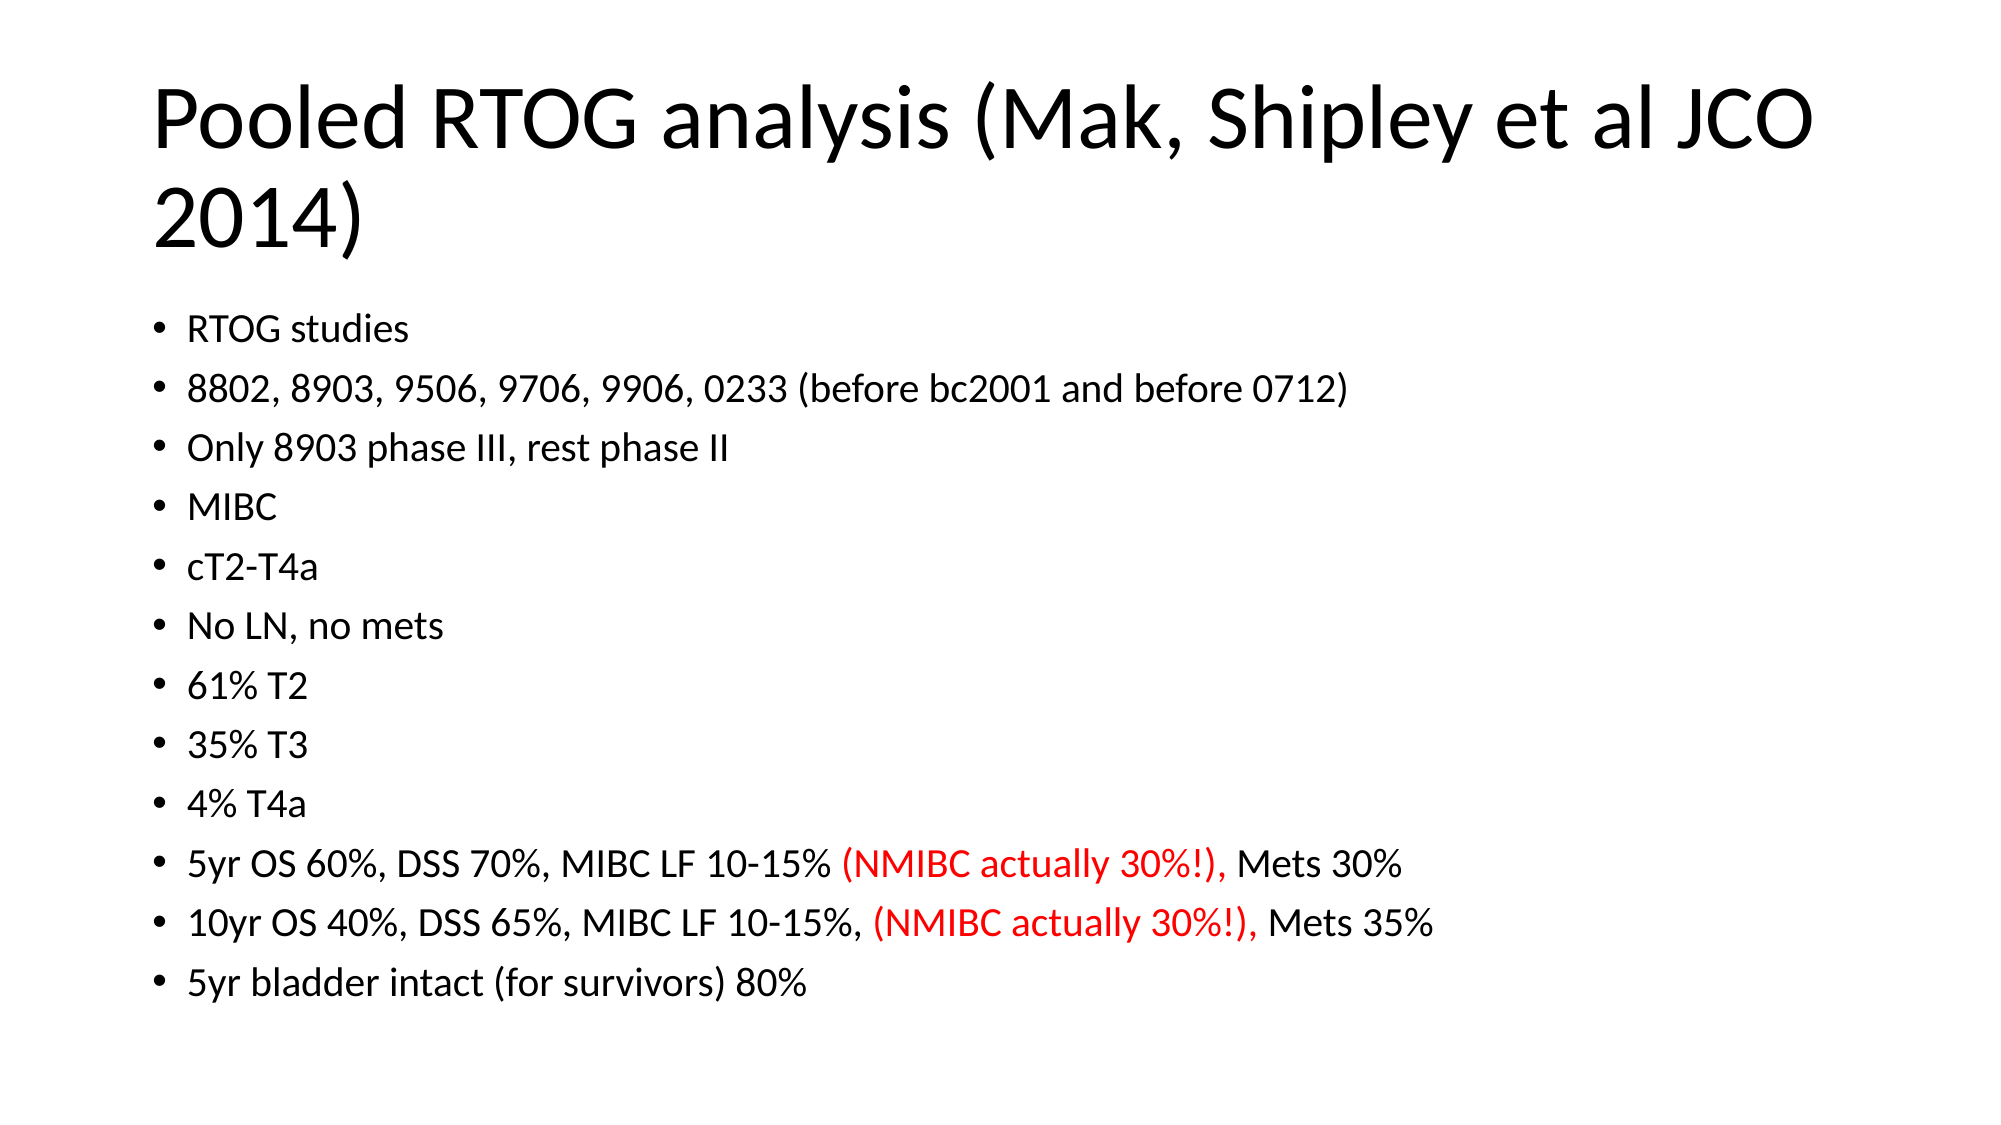

# Pooled RTOG analysis (Mak, Shipley et al JCO 2014)
RTOG studies
8802, 8903, 9506, 9706, 9906, 0233 (before bc2001 and before 0712)
Only 8903 phase III, rest phase II
MIBC
cT2-T4a
No LN, no mets
61% T2
35% T3
4% T4a
5yr OS 60%, DSS 70%, MIBC LF 10-15% (NMIBC actually 30%!), Mets 30%
10yr OS 40%, DSS 65%, MIBC LF 10-15%, (NMIBC actually 30%!), Mets 35%
5yr bladder intact (for survivors) 80%